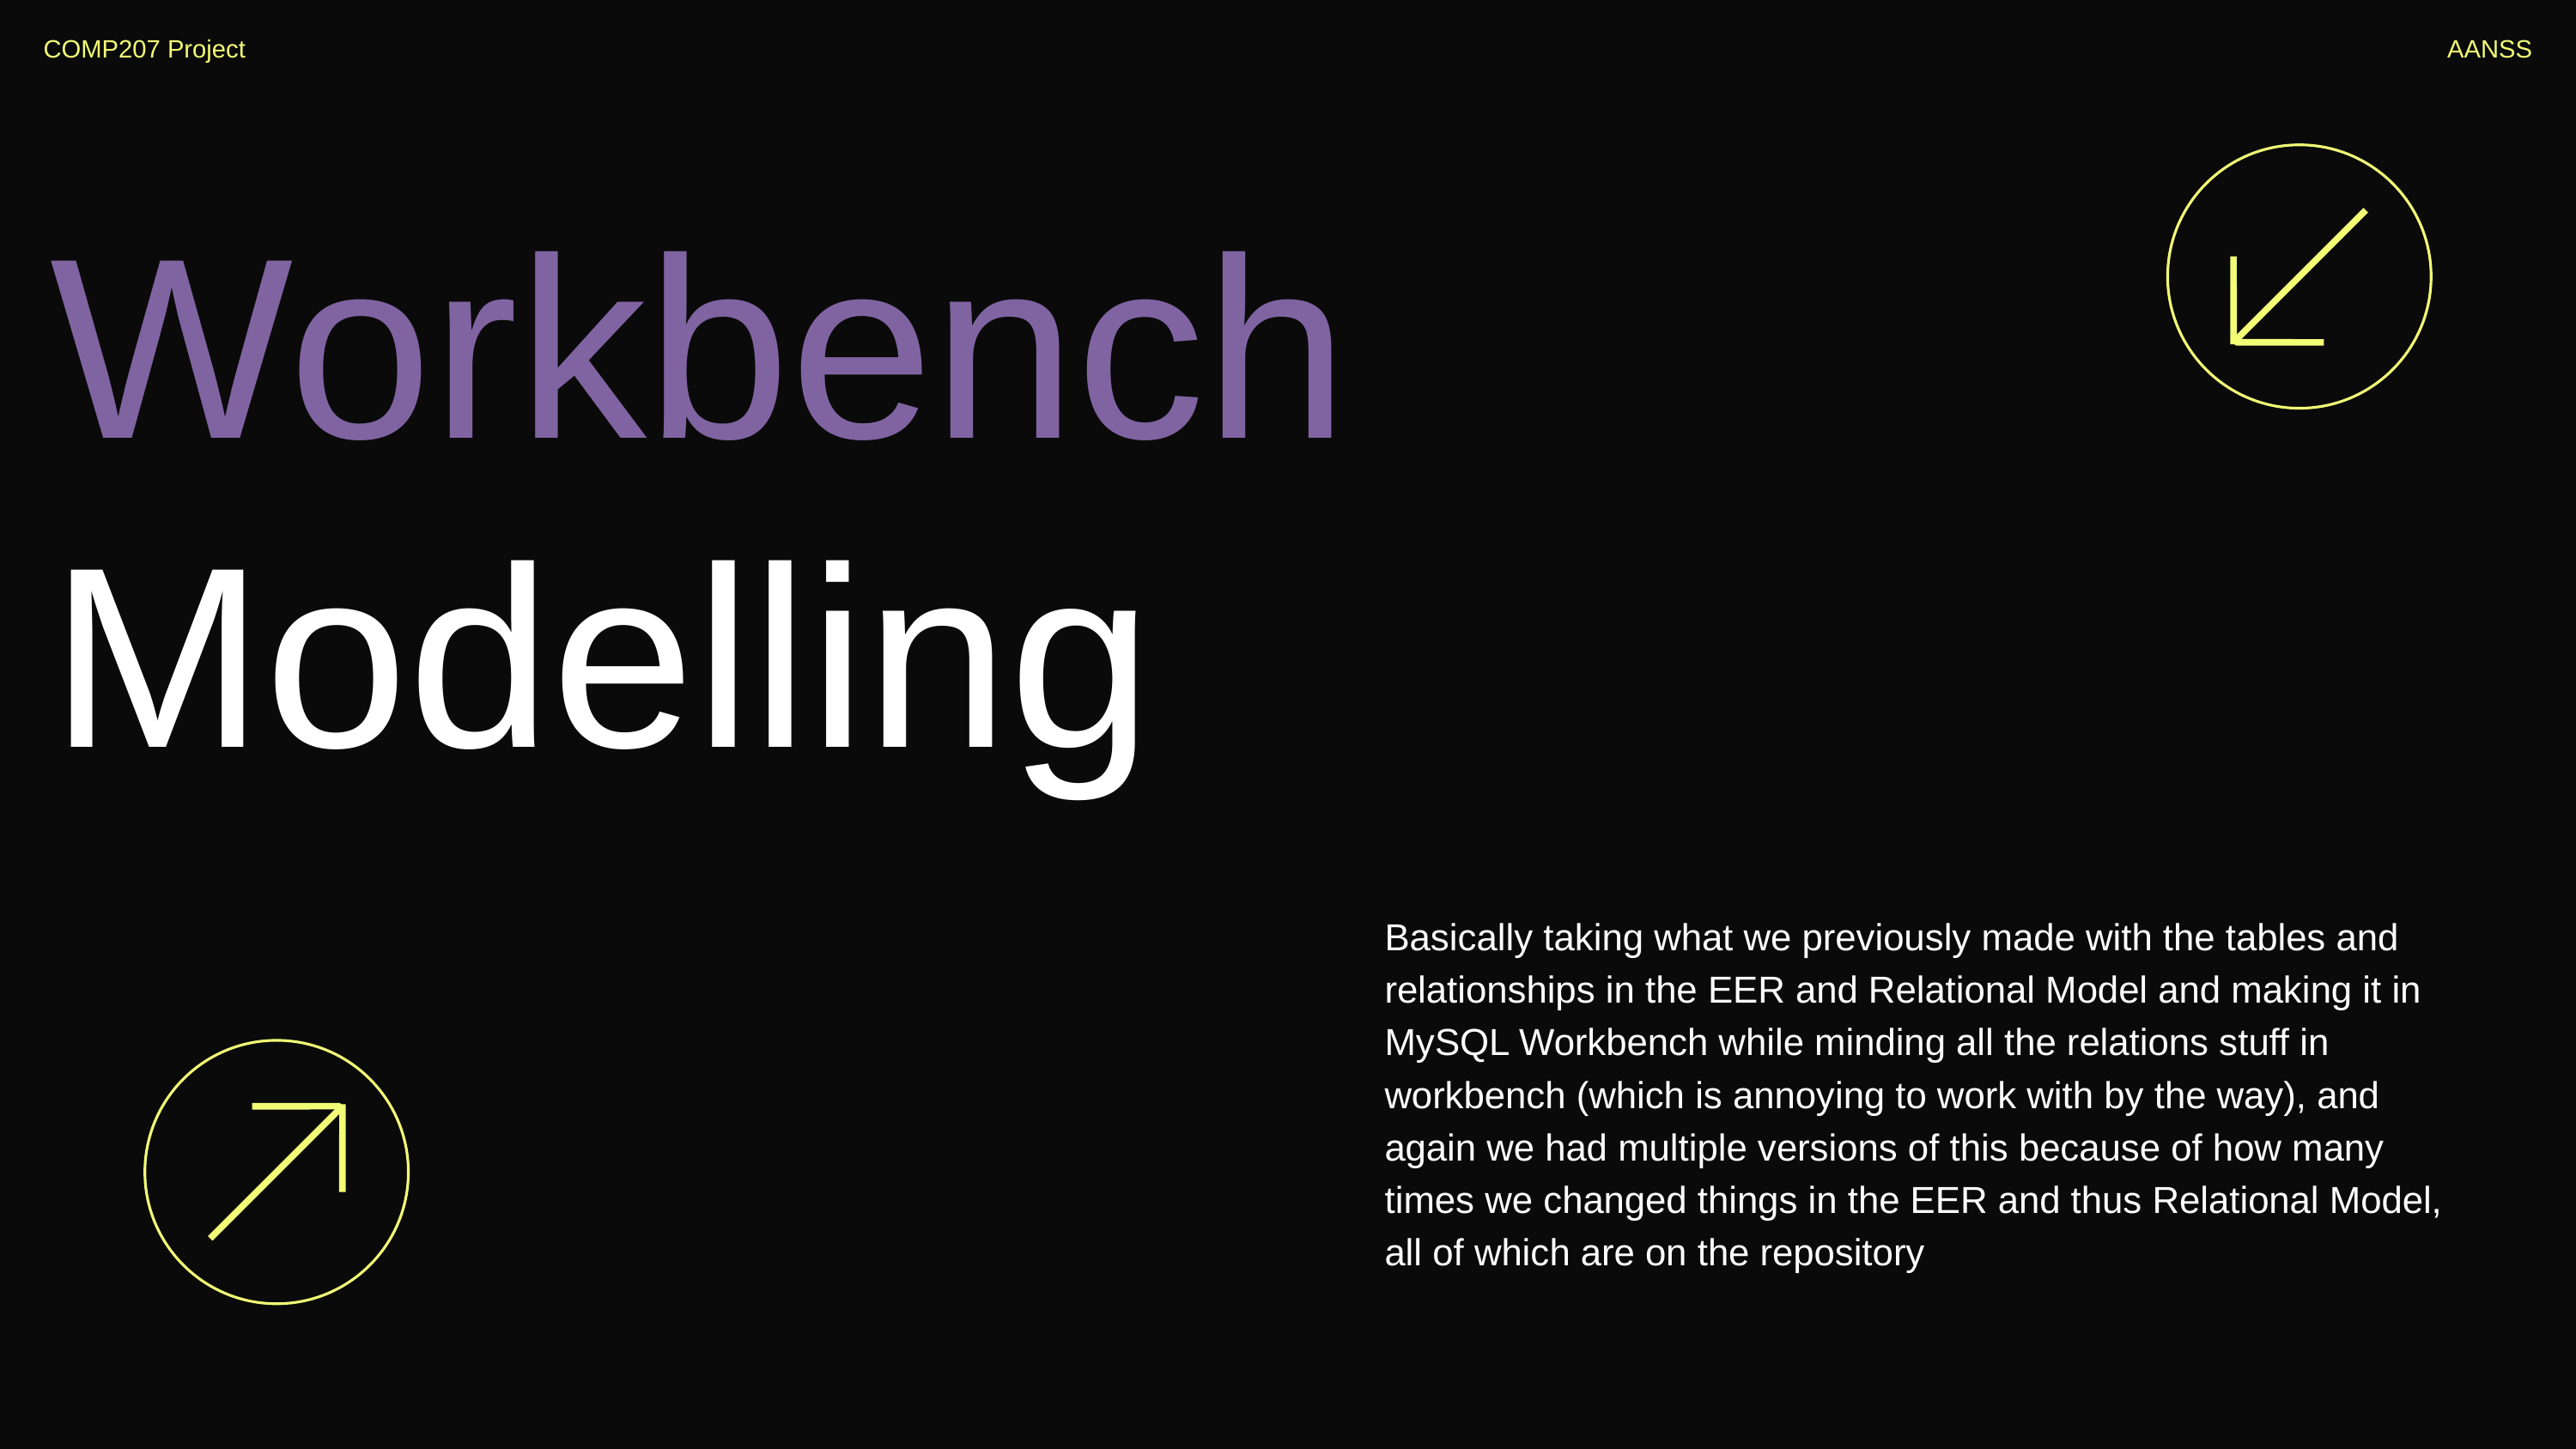

COMP207 Project
AANSS

Workbench
Modelling
Basically taking what we previously made with the tables and relationships in the EER and Relational Model and making it in MySQL Workbench while minding all the relations stuff in workbench (which is annoying to work with by the way), and again we had multiple versions of this because of how many times we changed things in the EER and thus Relational Model, all of which are on the repository